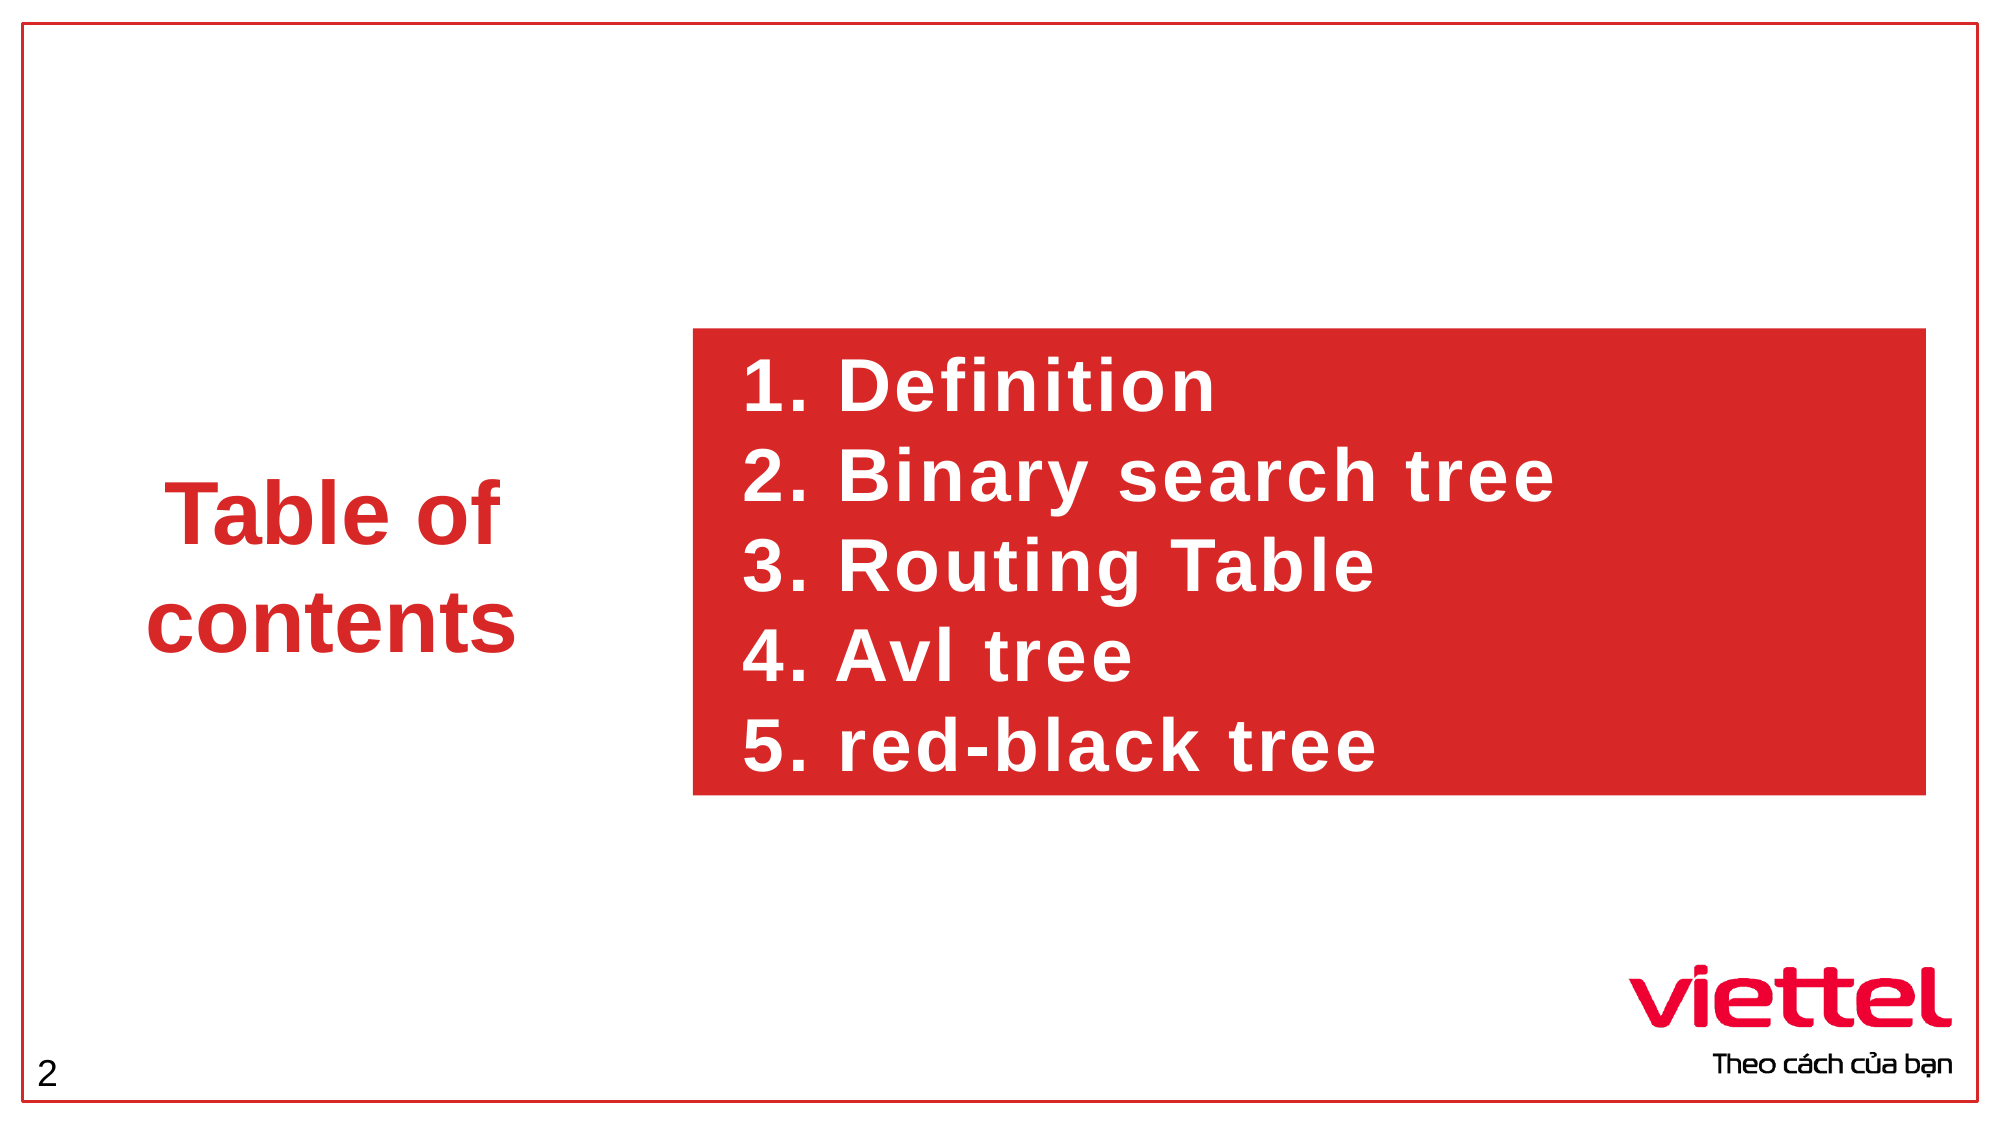

1. Definition
2. Binary search tree
3. Routing Table
4. Avl tree
5. red-black tree
# Table of contents